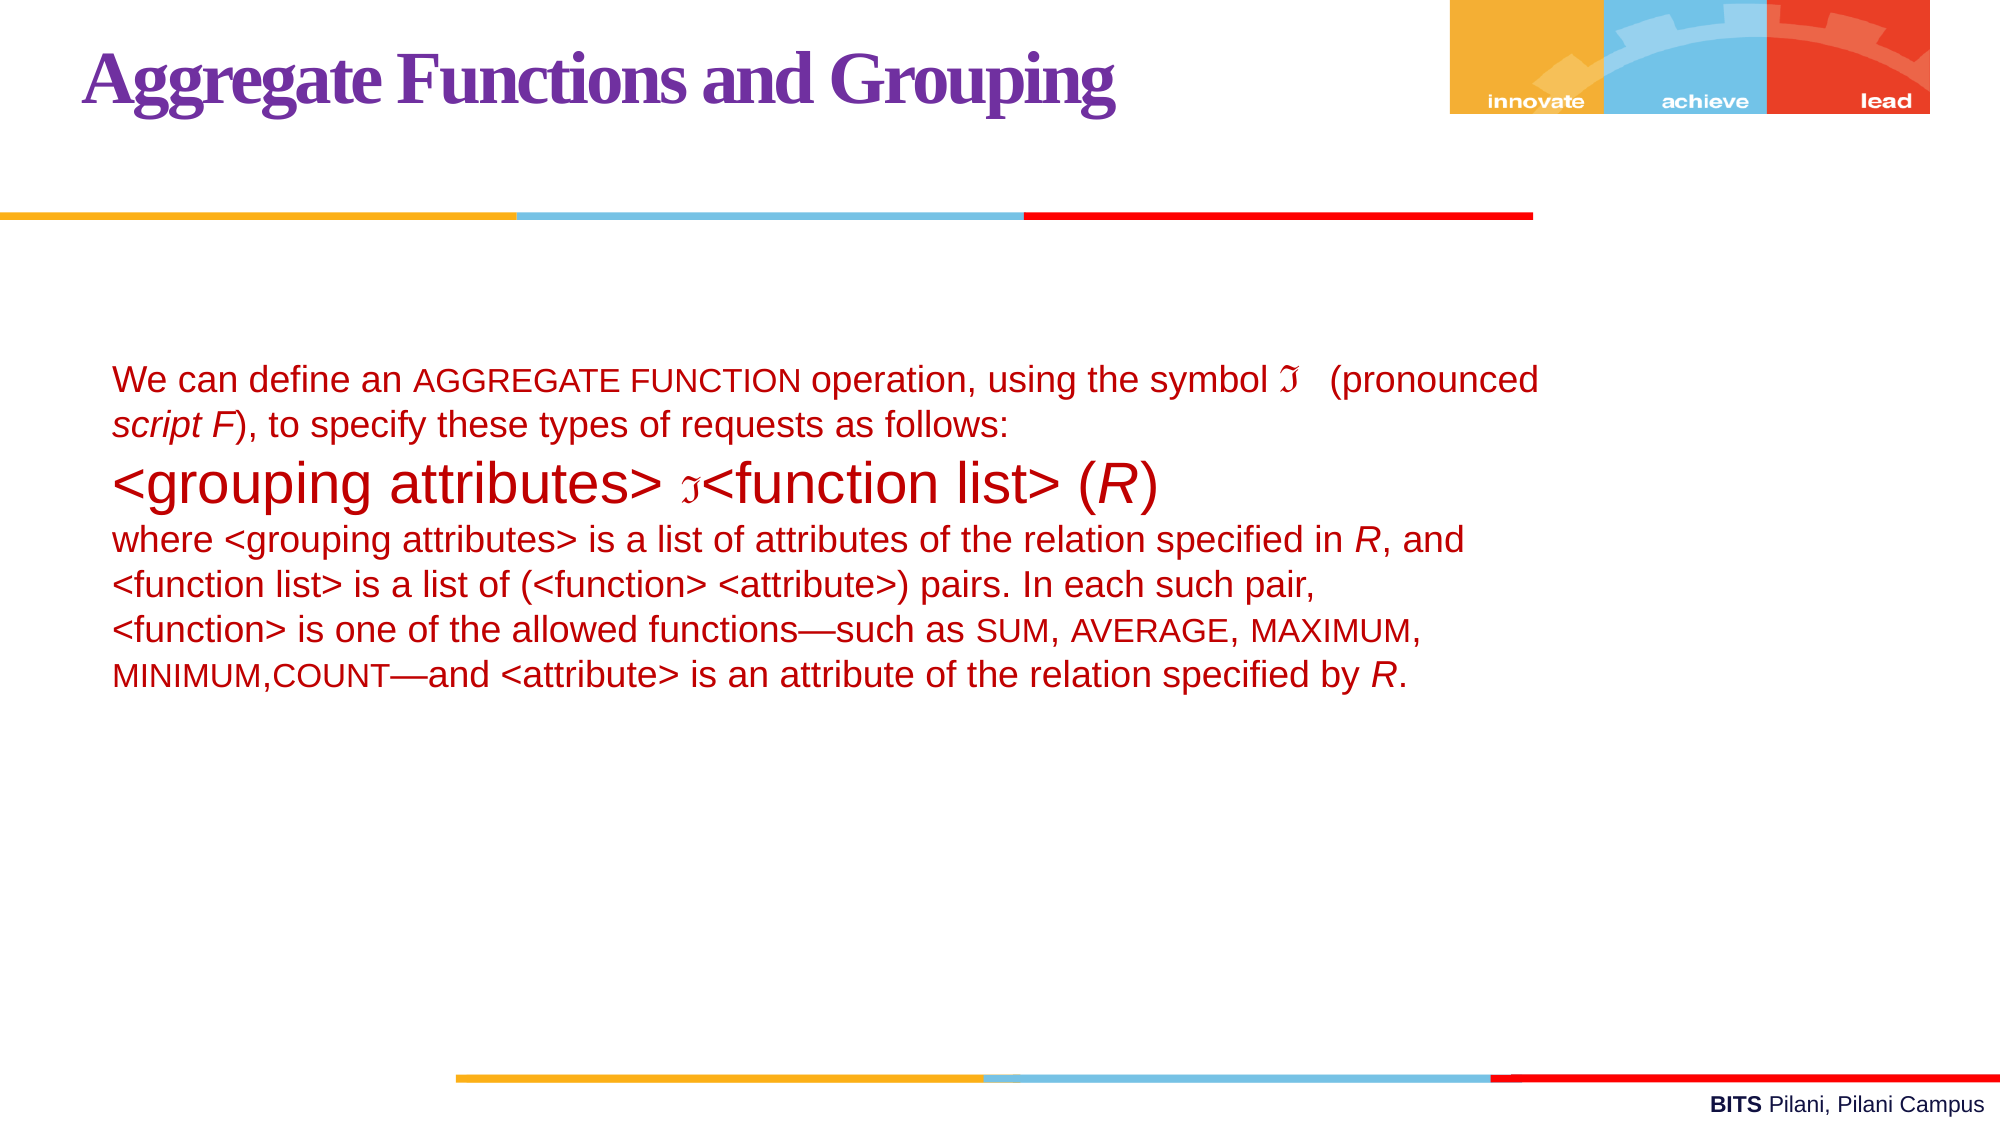

Aggregate Functions and Grouping

We can define an AGGREGATE FUNCTION operation, using the symbol ℑ  (pronounced
script F), to specify these types of requests as follows:
<grouping attributes> ℑ<function list> (R)
where <grouping attributes> is a list of attributes of the relation specified in R, and
<function list> is a list of (<function> <attribute>) pairs. In each such pair,
<function> is one of the allowed functions—such as SUM, AVERAGE, MAXIMUM,
MINIMUM,COUNT—and <attribute> is an attribute of the relation specified by R.